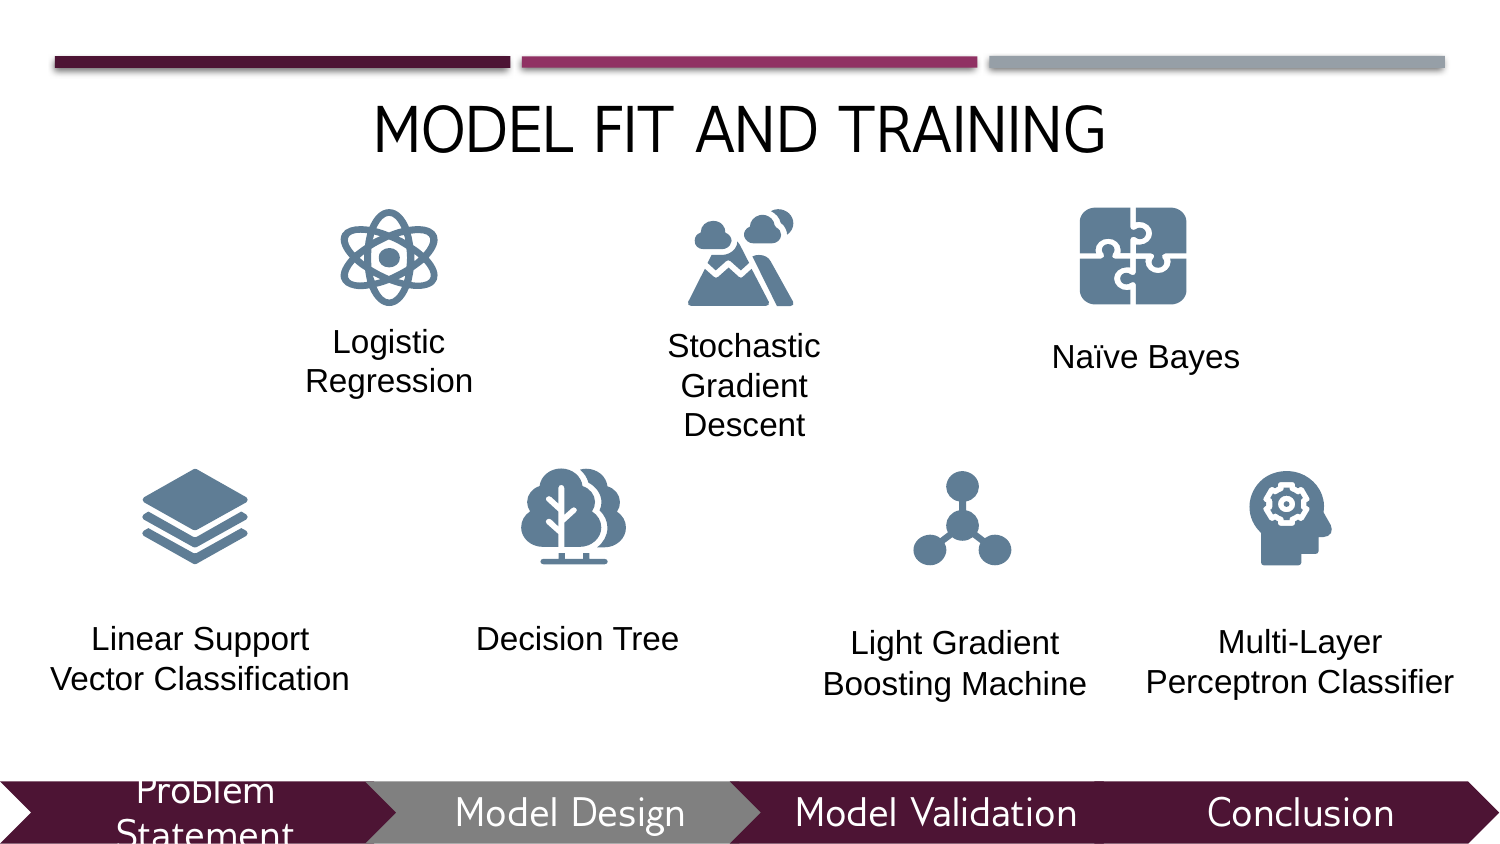

# MODEL FIT AND TRAINING

Logistic Regression

Stochastic Gradient Descent

Naïve Bayes

Linear Support Vector Classification

Decision Tree
Multi-Layer Perceptron Classifier
Light Gradient Boosting Machine
Problem Statement
Model Design
Model Validation
Conclusion